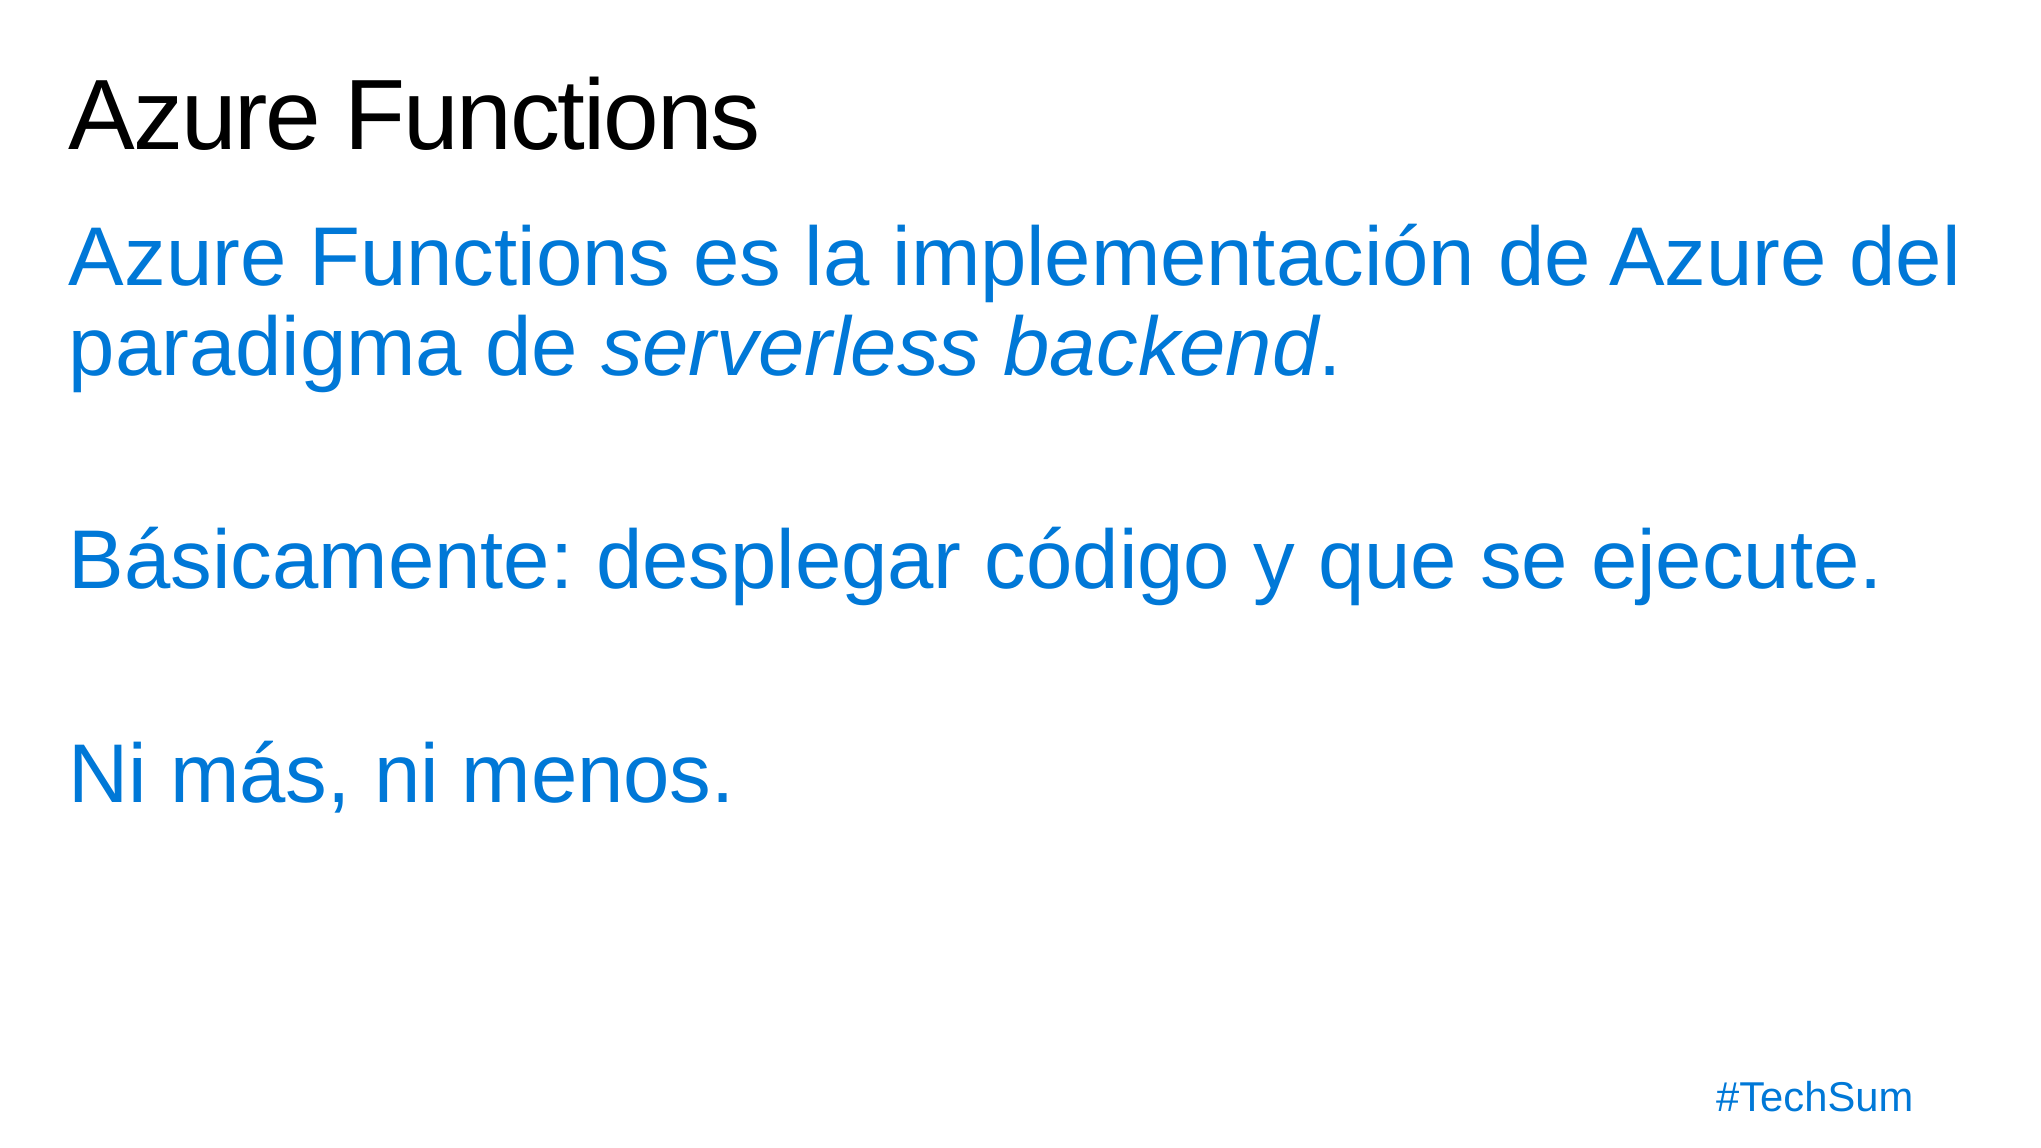

# Azure Functions
Azure Functions es la implementación de Azure del paradigma de serverless backend.

Básicamente: desplegar código y que se ejecute.

Ni más, ni menos.